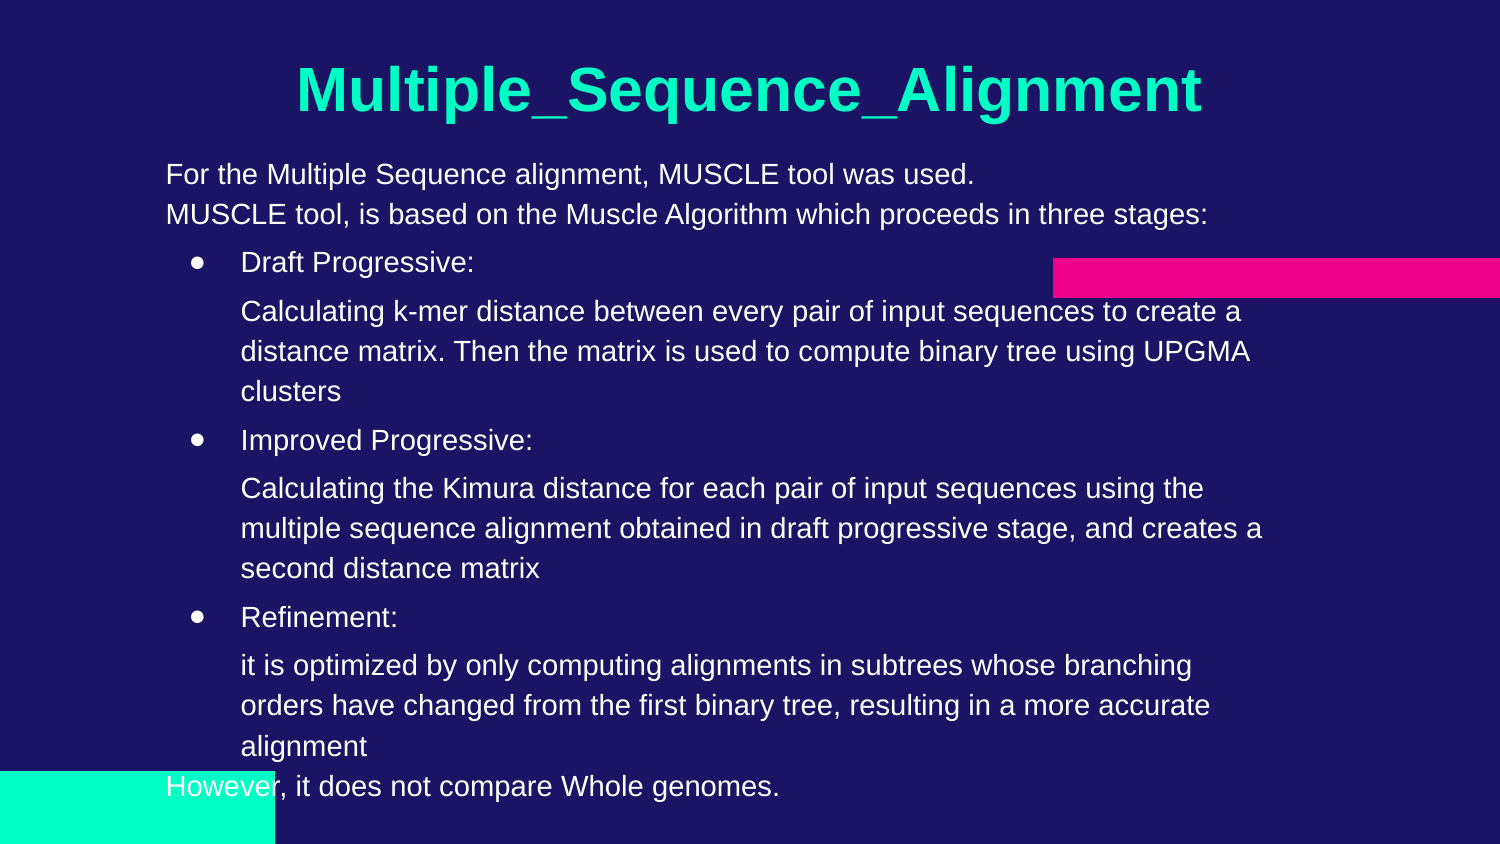

# Multiple_Sequence_Alignment
For the Multiple Sequence alignment, MUSCLE tool was used.
MUSCLE tool, is based on the Muscle Algorithm which proceeds in three stages:
Draft Progressive:
Calculating k-mer distance between every pair of input sequences to create a distance matrix. Then the matrix is used to compute binary tree using UPGMA clusters
Improved Progressive:
Calculating the Kimura distance for each pair of input sequences using the multiple sequence alignment obtained in draft progressive stage, and creates a second distance matrix
Refinement:
it is optimized by only computing alignments in subtrees whose branching orders have changed from the first binary tree, resulting in a more accurate alignment
However, it does not compare Whole genomes.